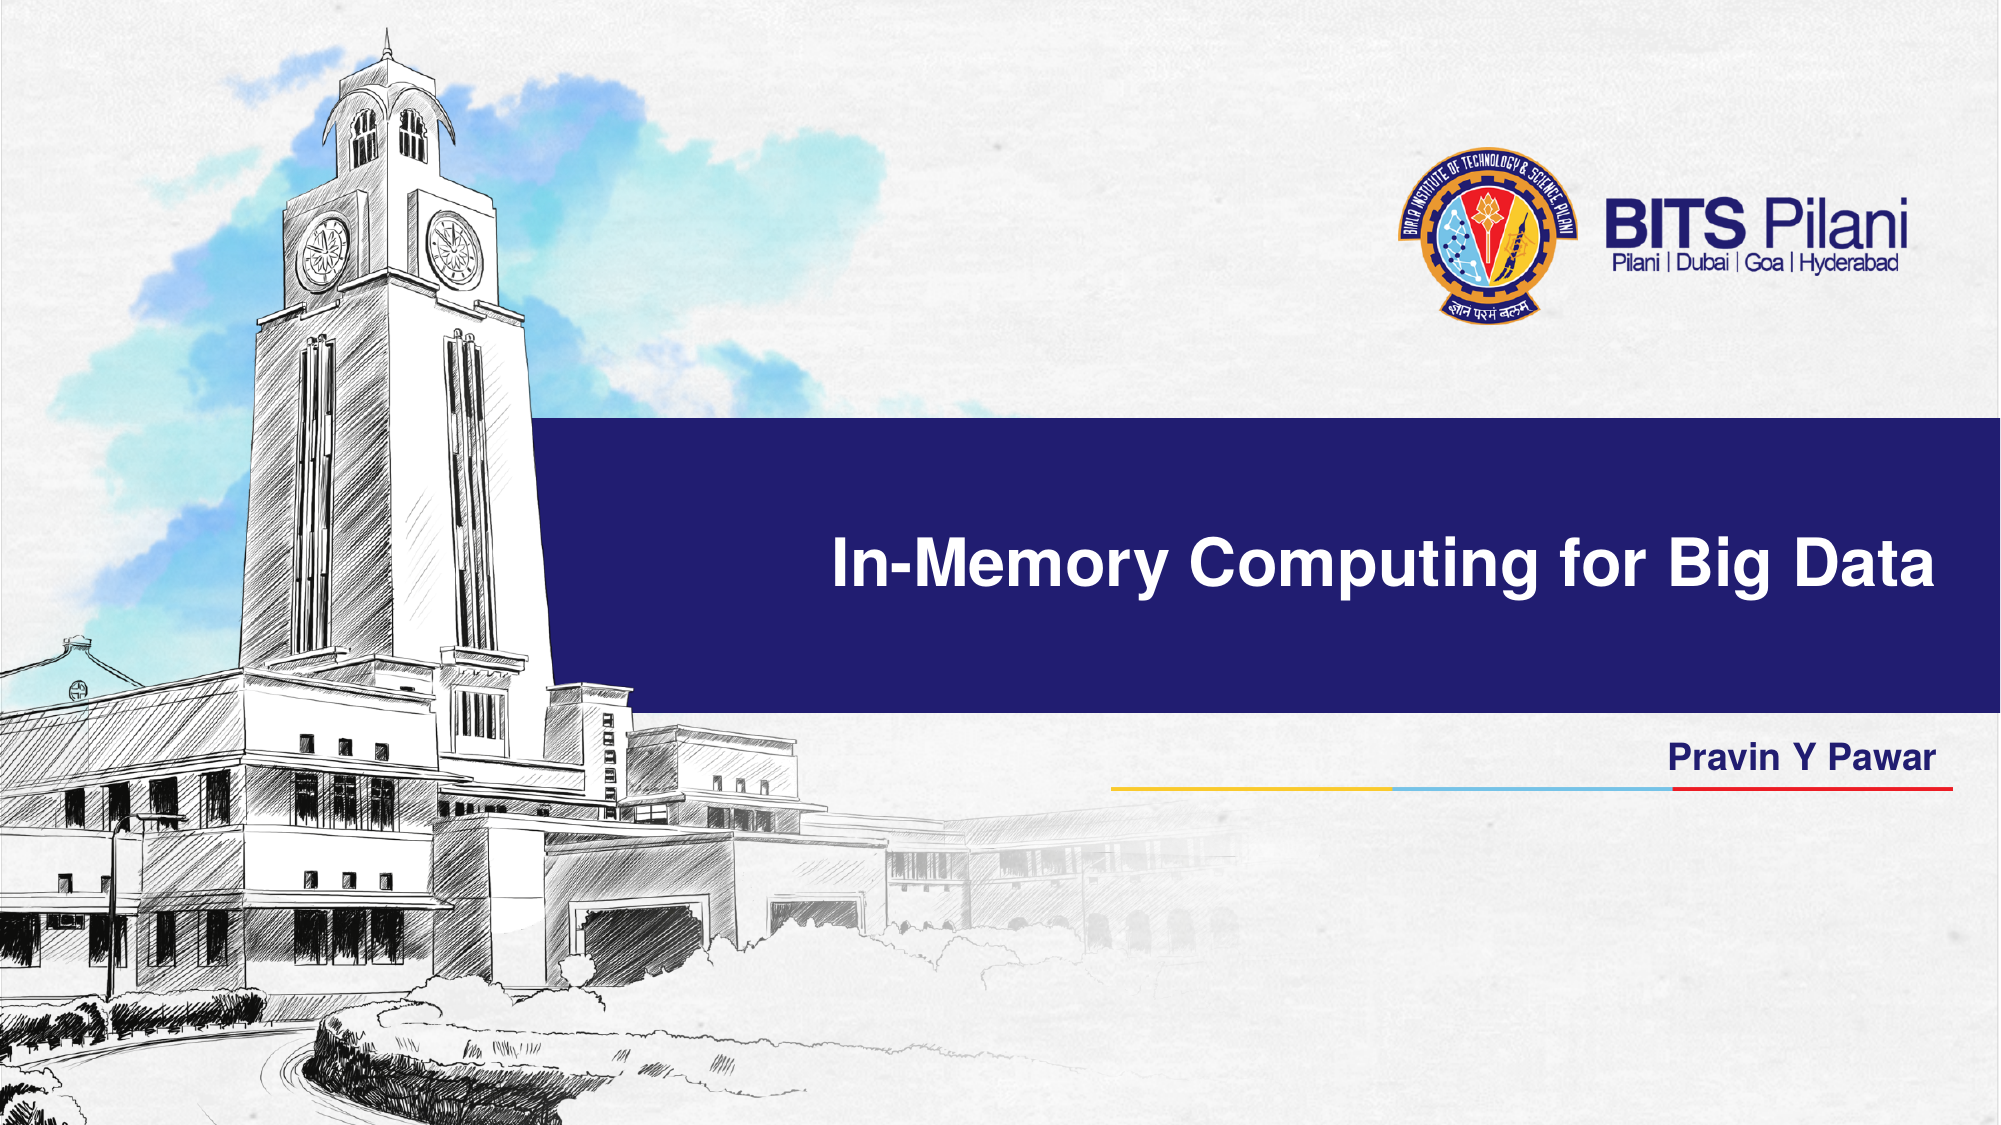

# In-Memory Computing for Big Data
Pravin Y Pawar